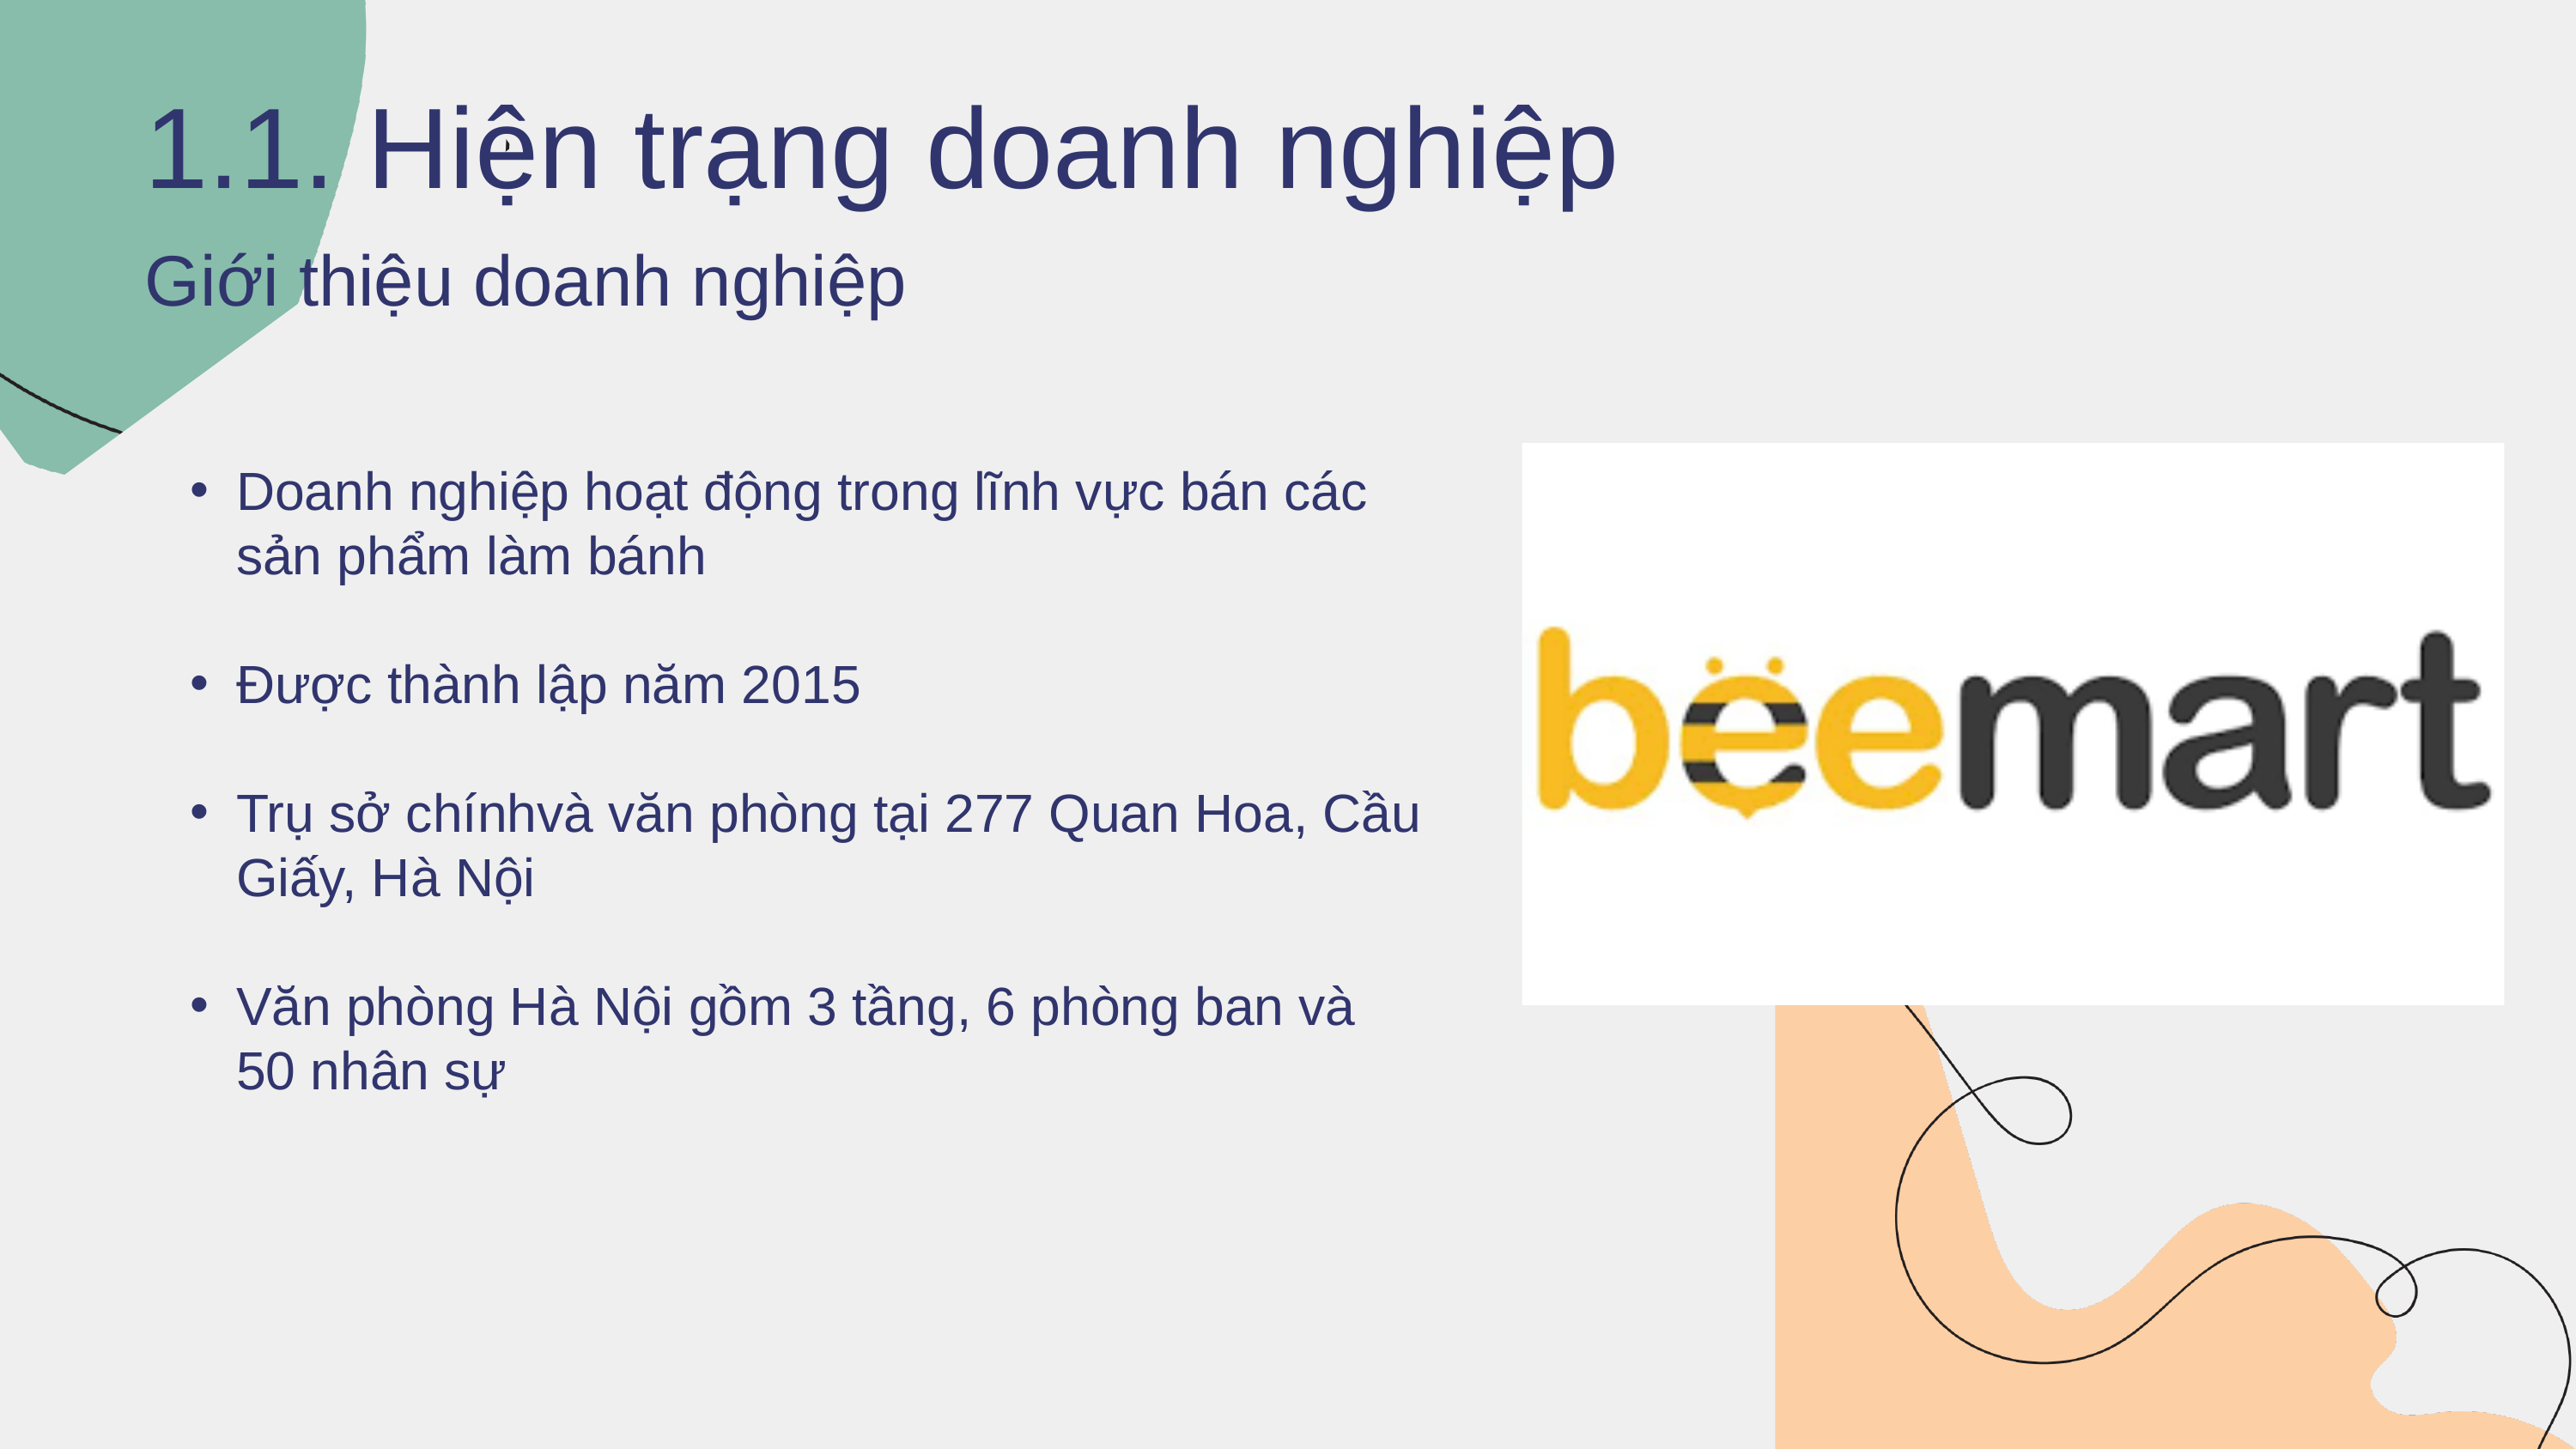

1.1. Hiện trạng doanh nghiệp
Giới thiệu doanh nghiệp

Doanh nghiệp hoạt động trong lĩnh vực bán các sản phẩm làm bánh

Được thành lập năm 2015

Trụ sở chínhvà văn phòng tại 277 Quan Hoa, Cầu Giấy, Hà Nội

Văn phòng Hà Nội gồm 3 tầng, 6 phòng ban và 50 nhân sự